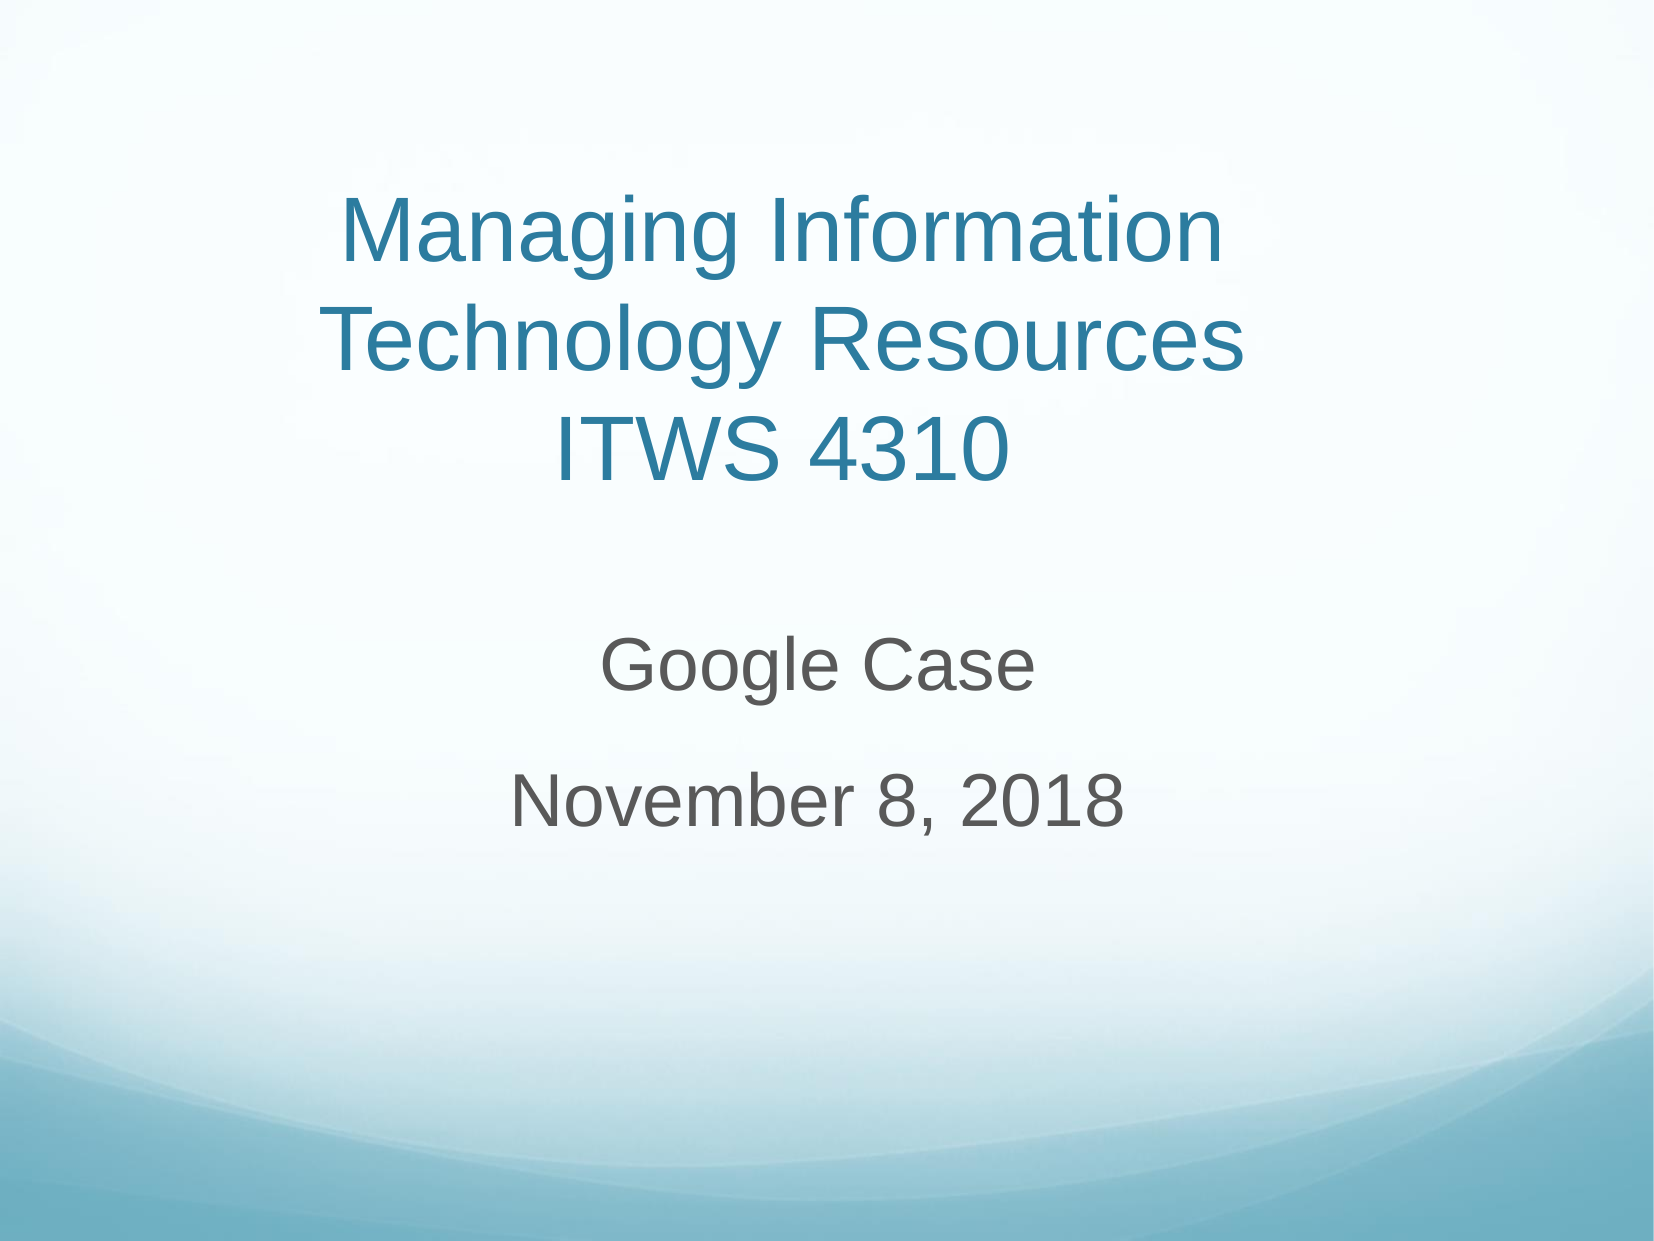

# Managing Information Technology Resources ITWS 4310
Google Case
November 8, 2018